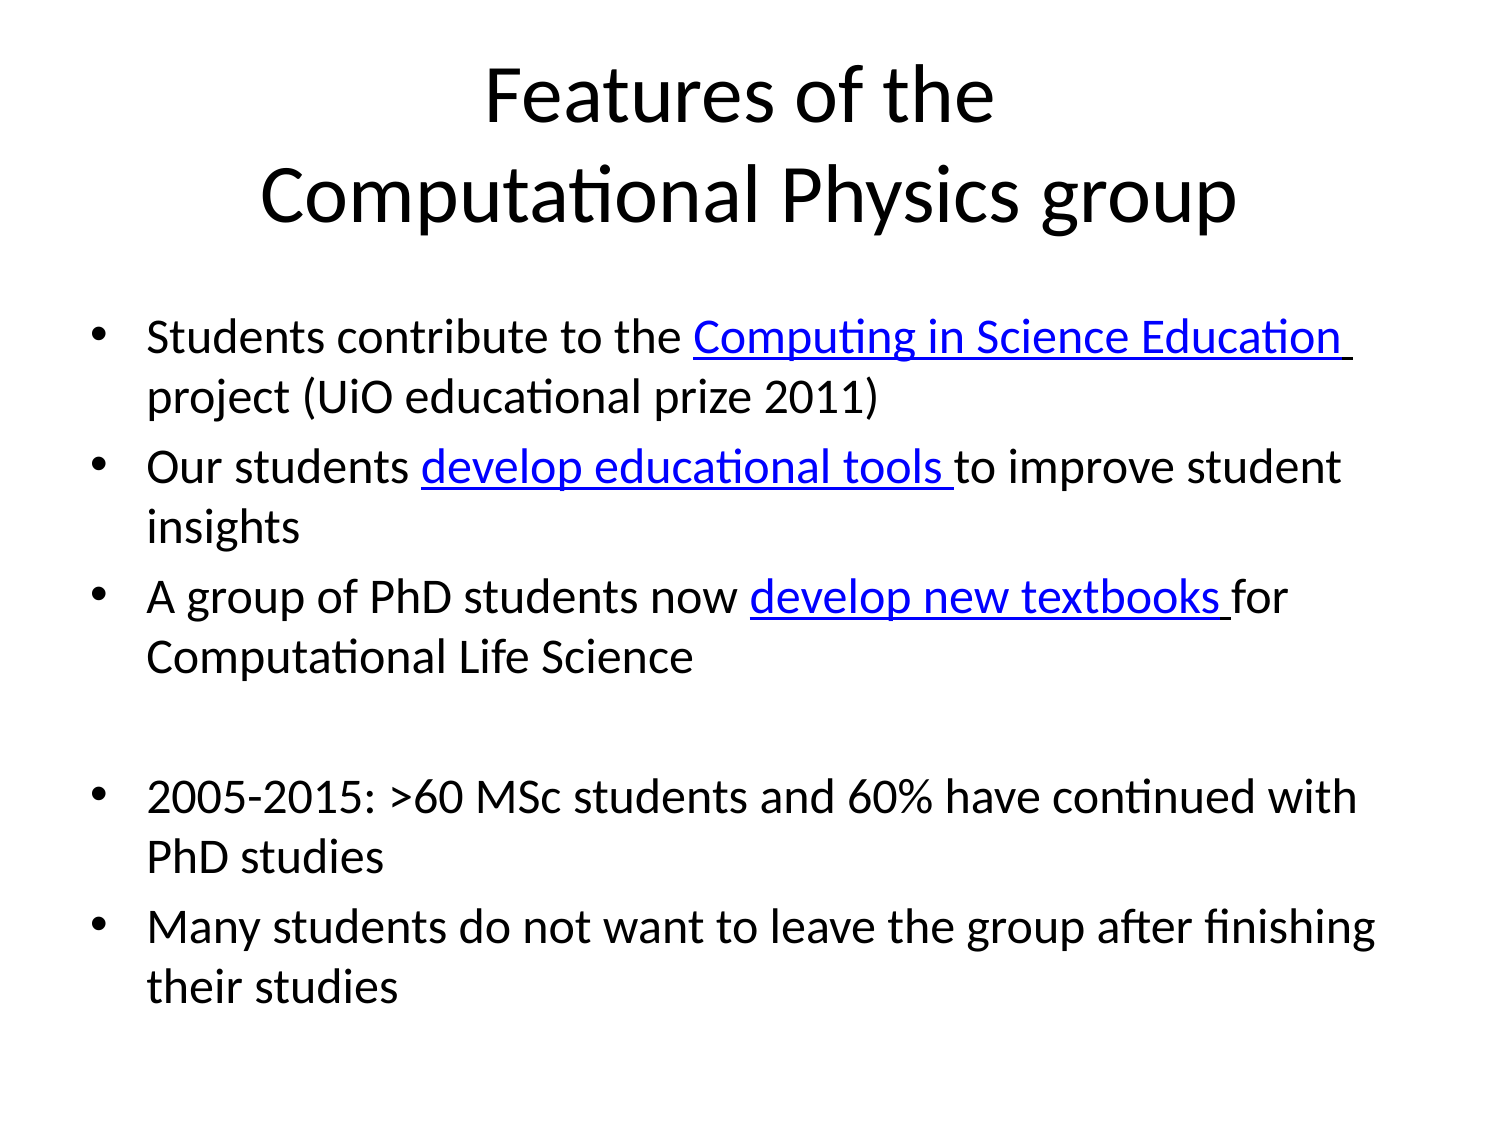

# Features of the Computational Physics group
Students contribute to the Computing in Science Education
project (UiO educational prize 2011)
Our students develop educational tools to improve student insights
A group of PhD students now develop new textbooks for Computational Life Science

2005-2015: >60 MSc students and 60% have continued with PhD studies
Many students do not want to leave the group after finishing their studies